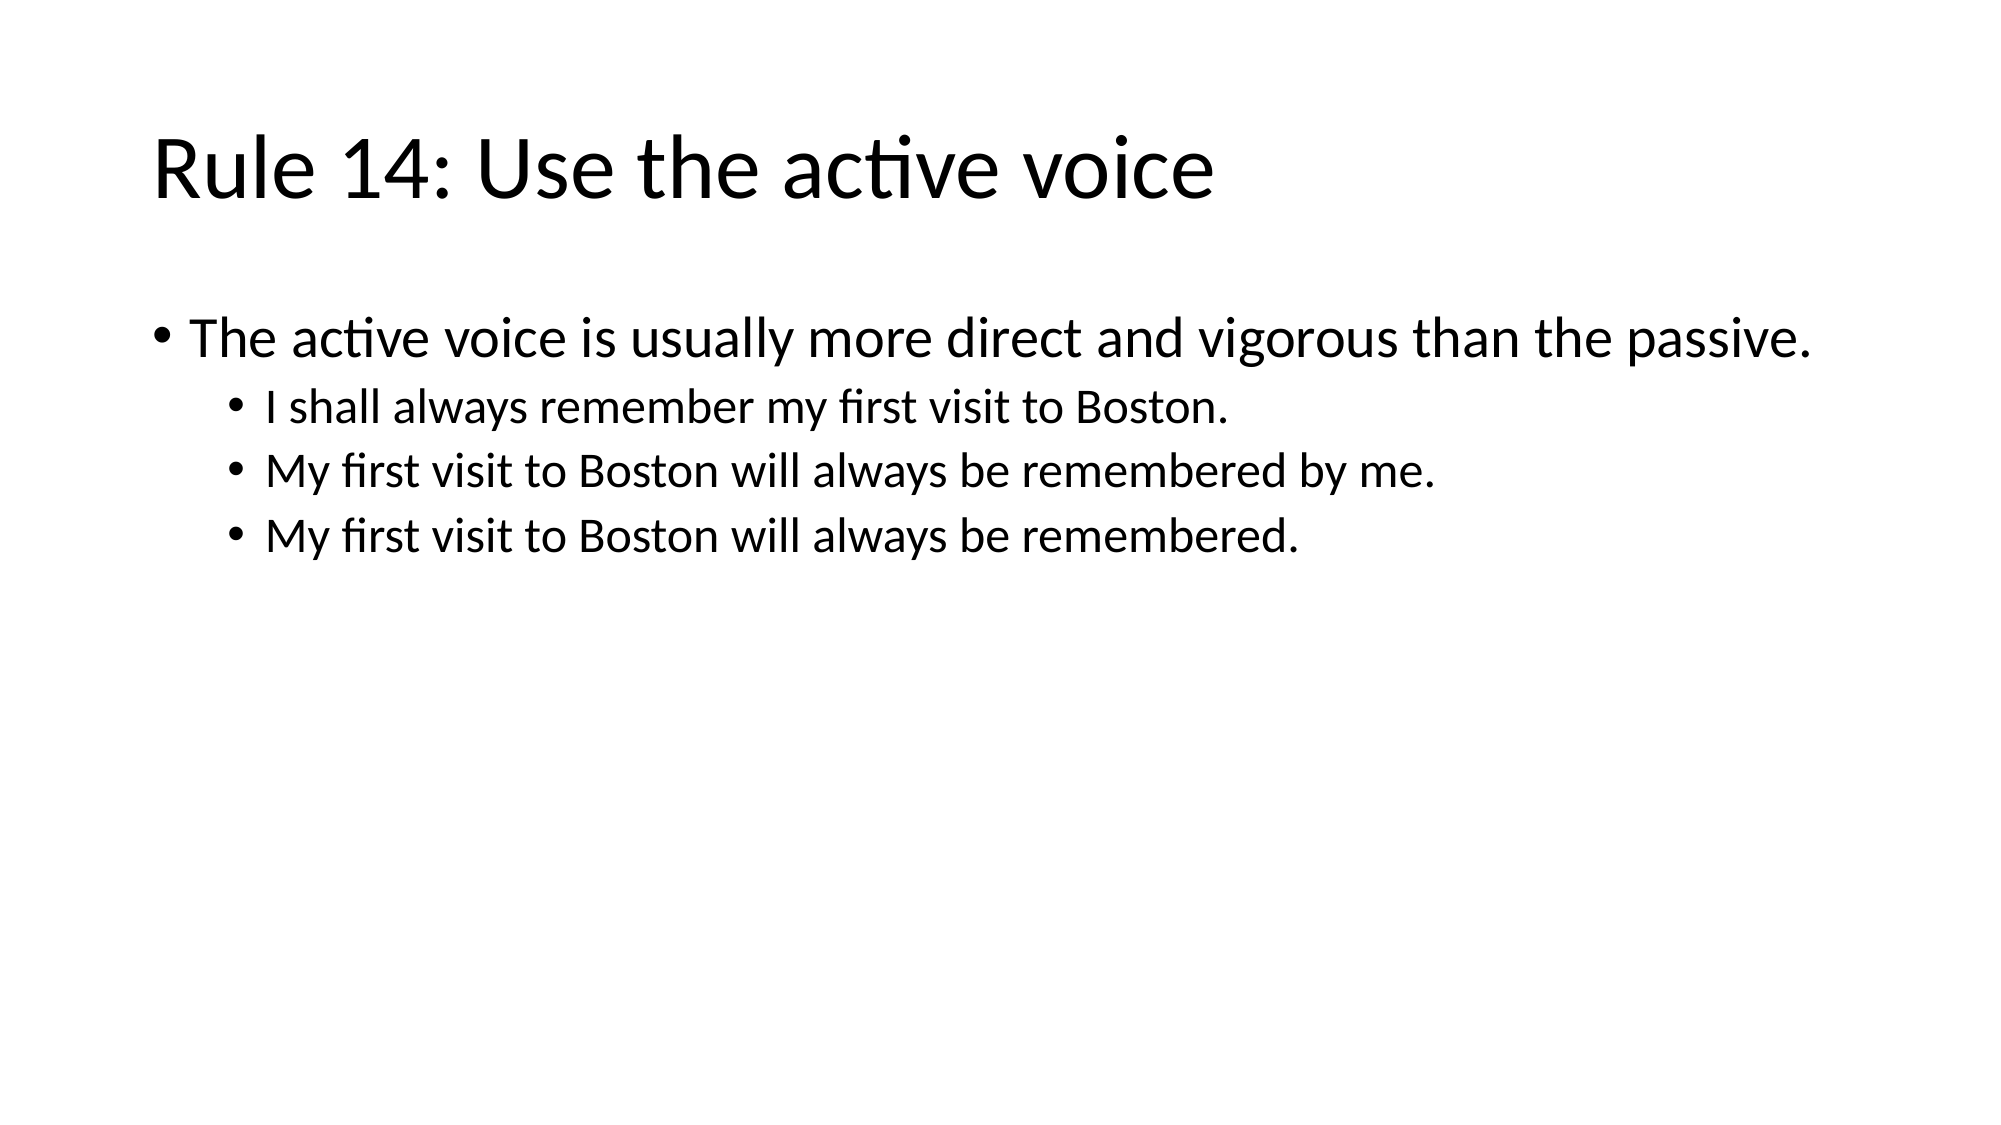

# Rule 14: Use the active voice
The active voice is usually more direct and vigorous than the passive.
I shall always remember my first visit to Boston.
My first visit to Boston will always be remembered by me.
My first visit to Boston will always be remembered.